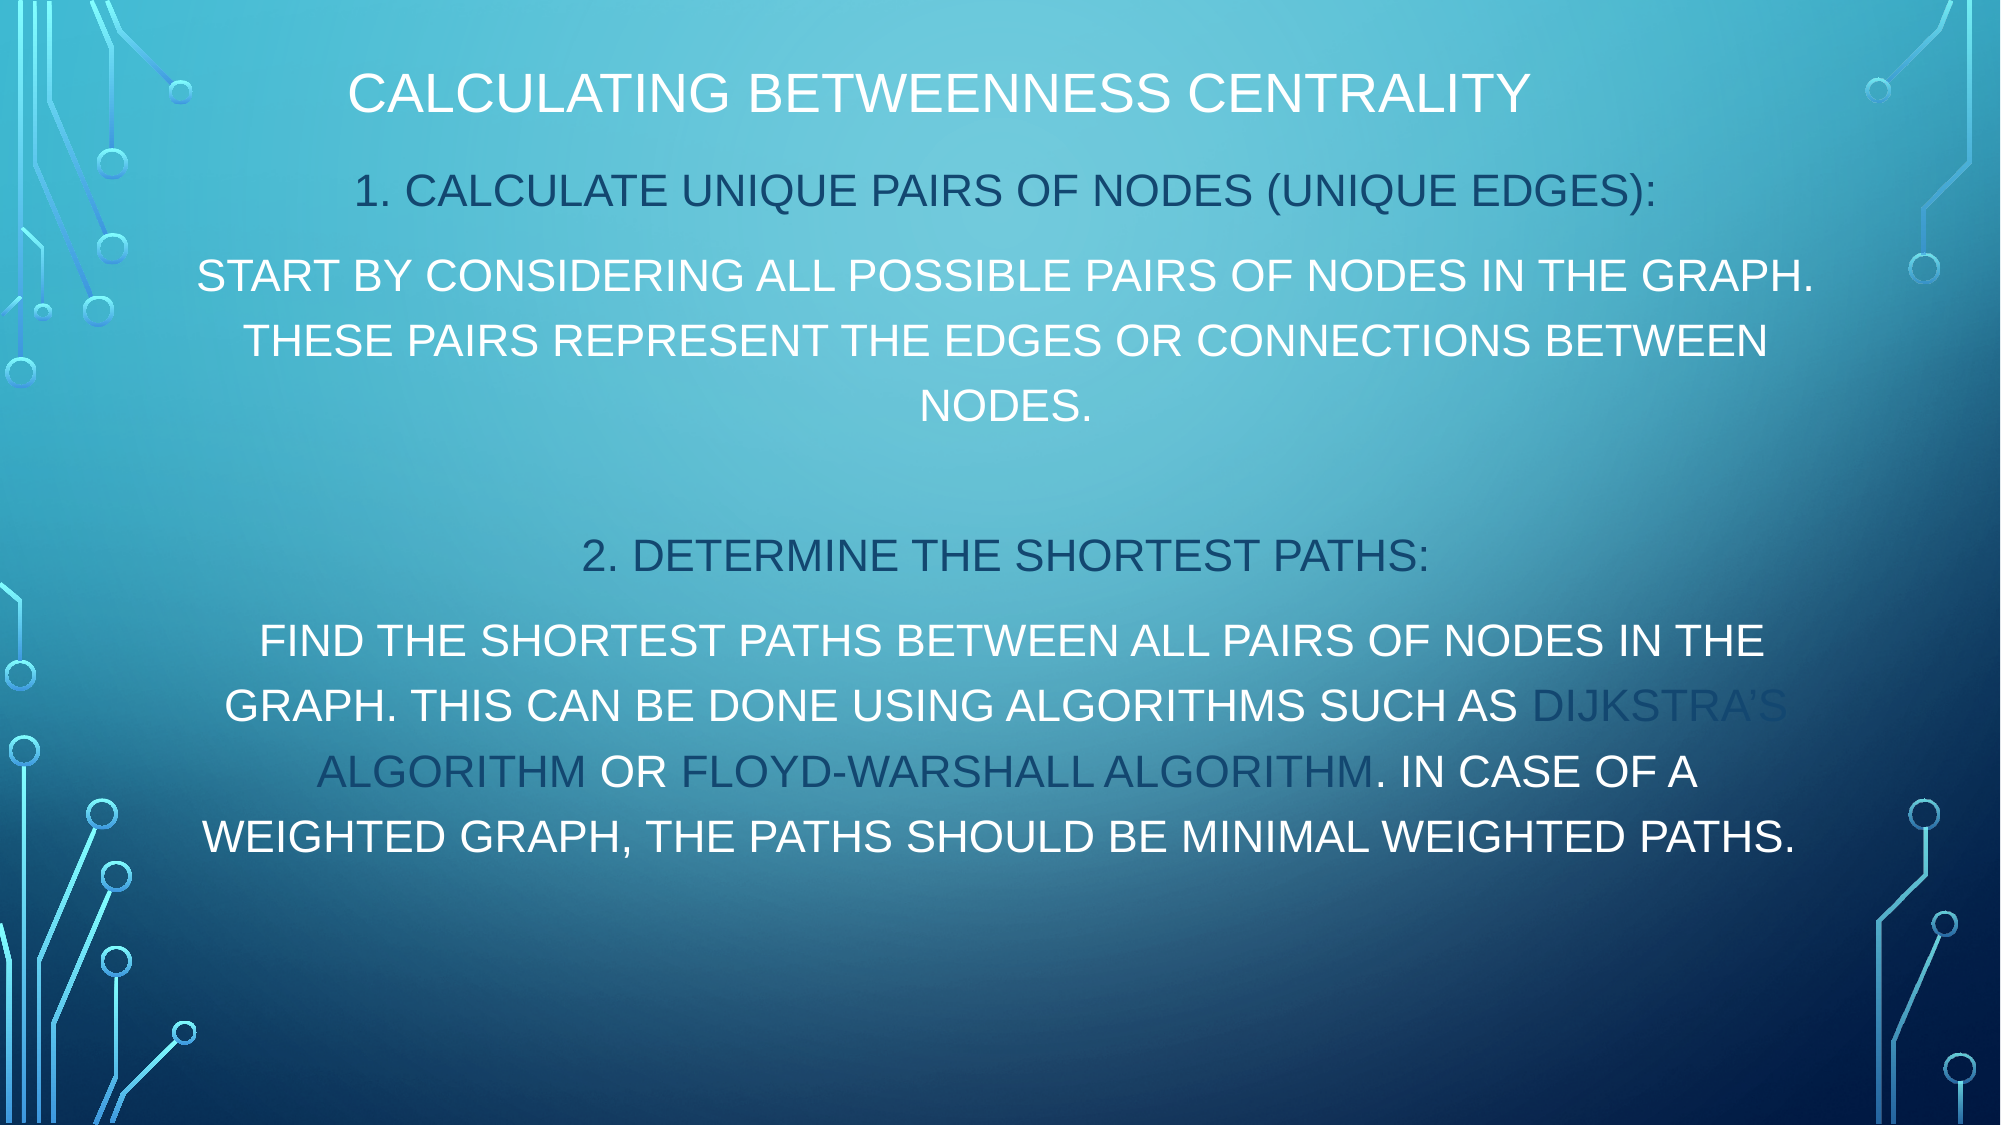

# Calculating Betweenness centrality
1. Calculate unique pairs of nodes (unique edges):
Start by considering all possible pairs of nodes in the graph. These pairs represent the edges or connections between nodes.
2. Determine the shortest paths:
 Find the shortest paths between all pairs of nodes in the graph. This can be done using algorithms such as Dijkstra’s algorithm or Floyd-Warshall algorithm. In case of a weighted graph, the paths should be minimal weighted paths.